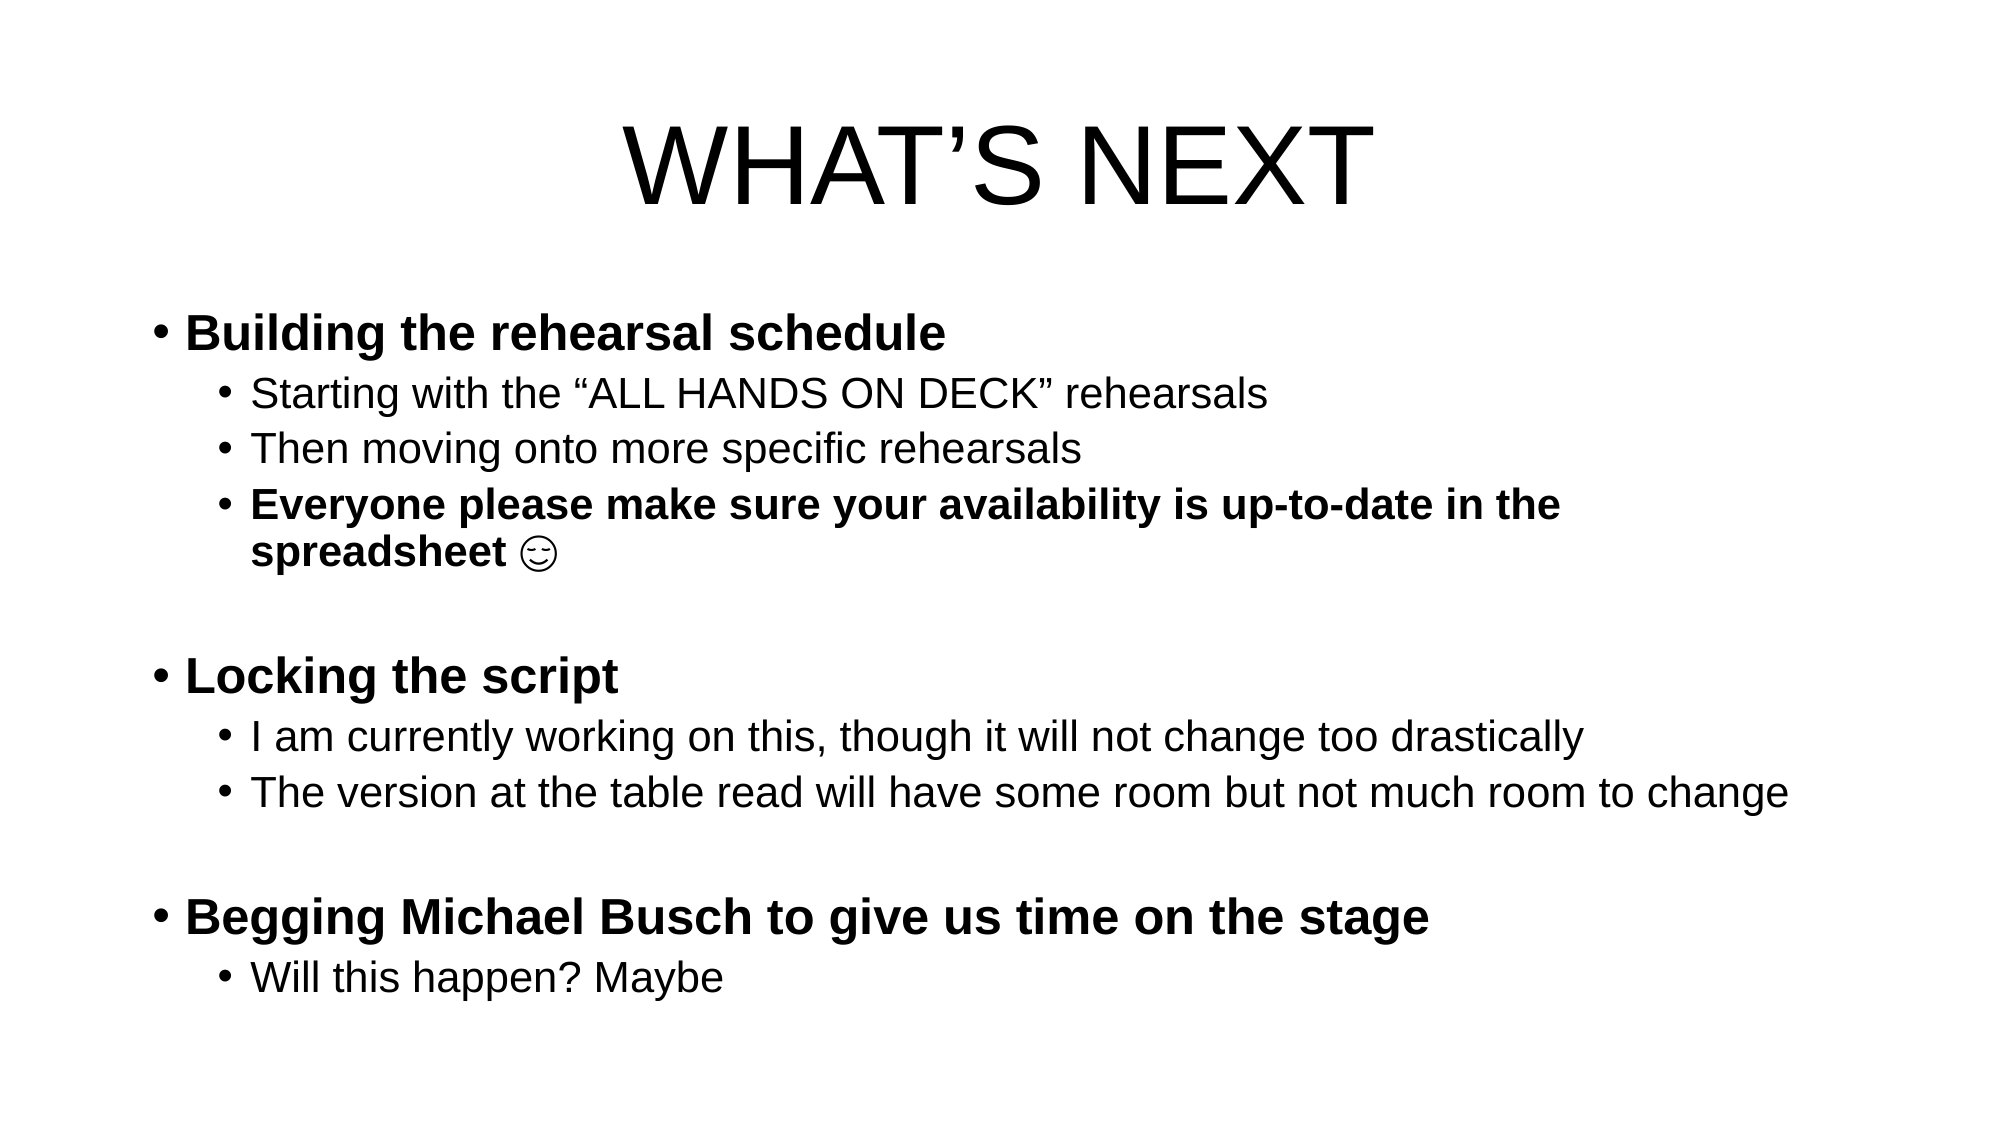

# WHAT’S NEXT
Building the rehearsal schedule
Starting with the “ALL HANDS ON DECK” rehearsals
Then moving onto more specific rehearsals
Everyone please make sure your availability is up-to-date in the spreadsheet 😌

Locking the script
I am currently working on this, though it will not change too drastically
The version at the table read will have some room but not much room to change

Begging Michael Busch to give us time on the stage
Will this happen? Maybe